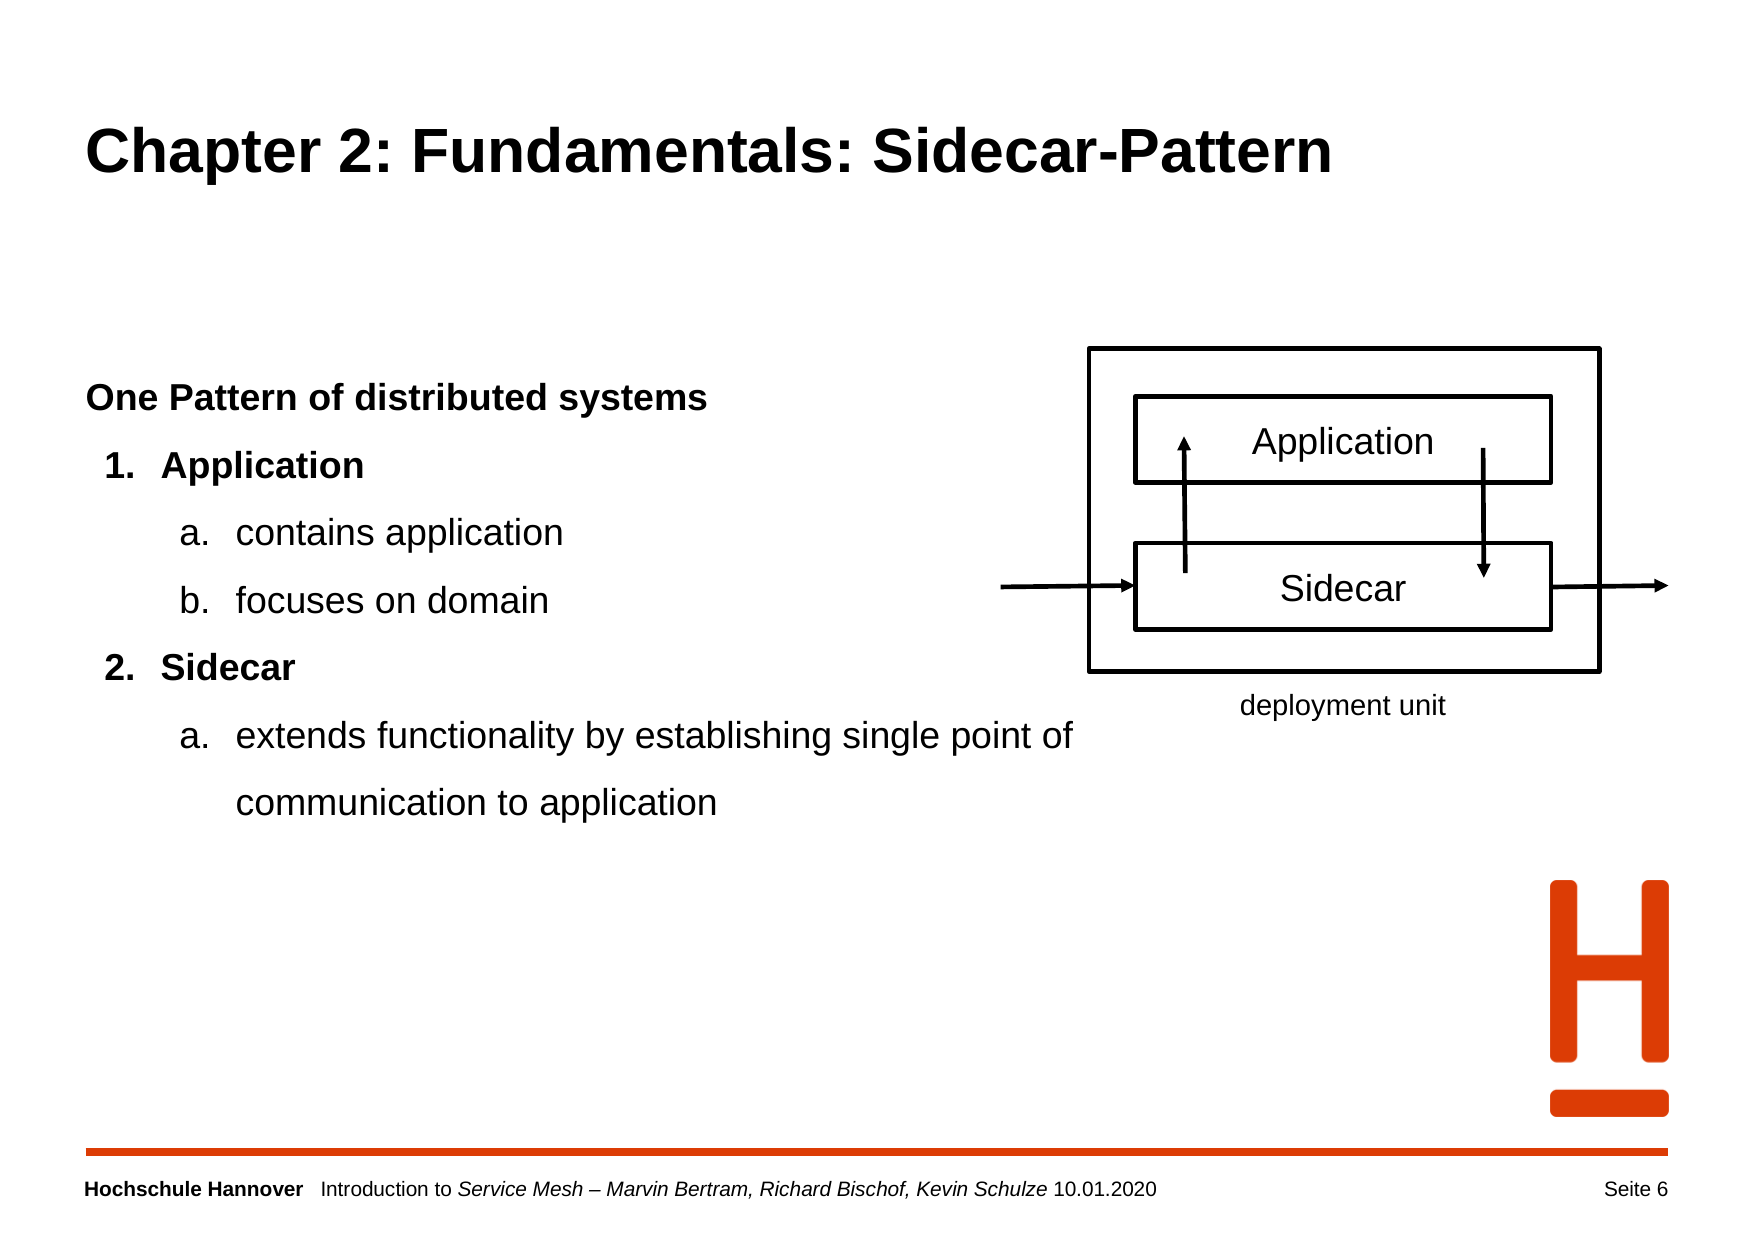

# Chapter 2: Fundamentals: Sidecar-Pattern

Application
Sidecar
deployment unit
One Pattern of distributed systems
Application
contains application
focuses on domain
Sidecar
extends functionality by establishing single point of communication to application
Seite 6